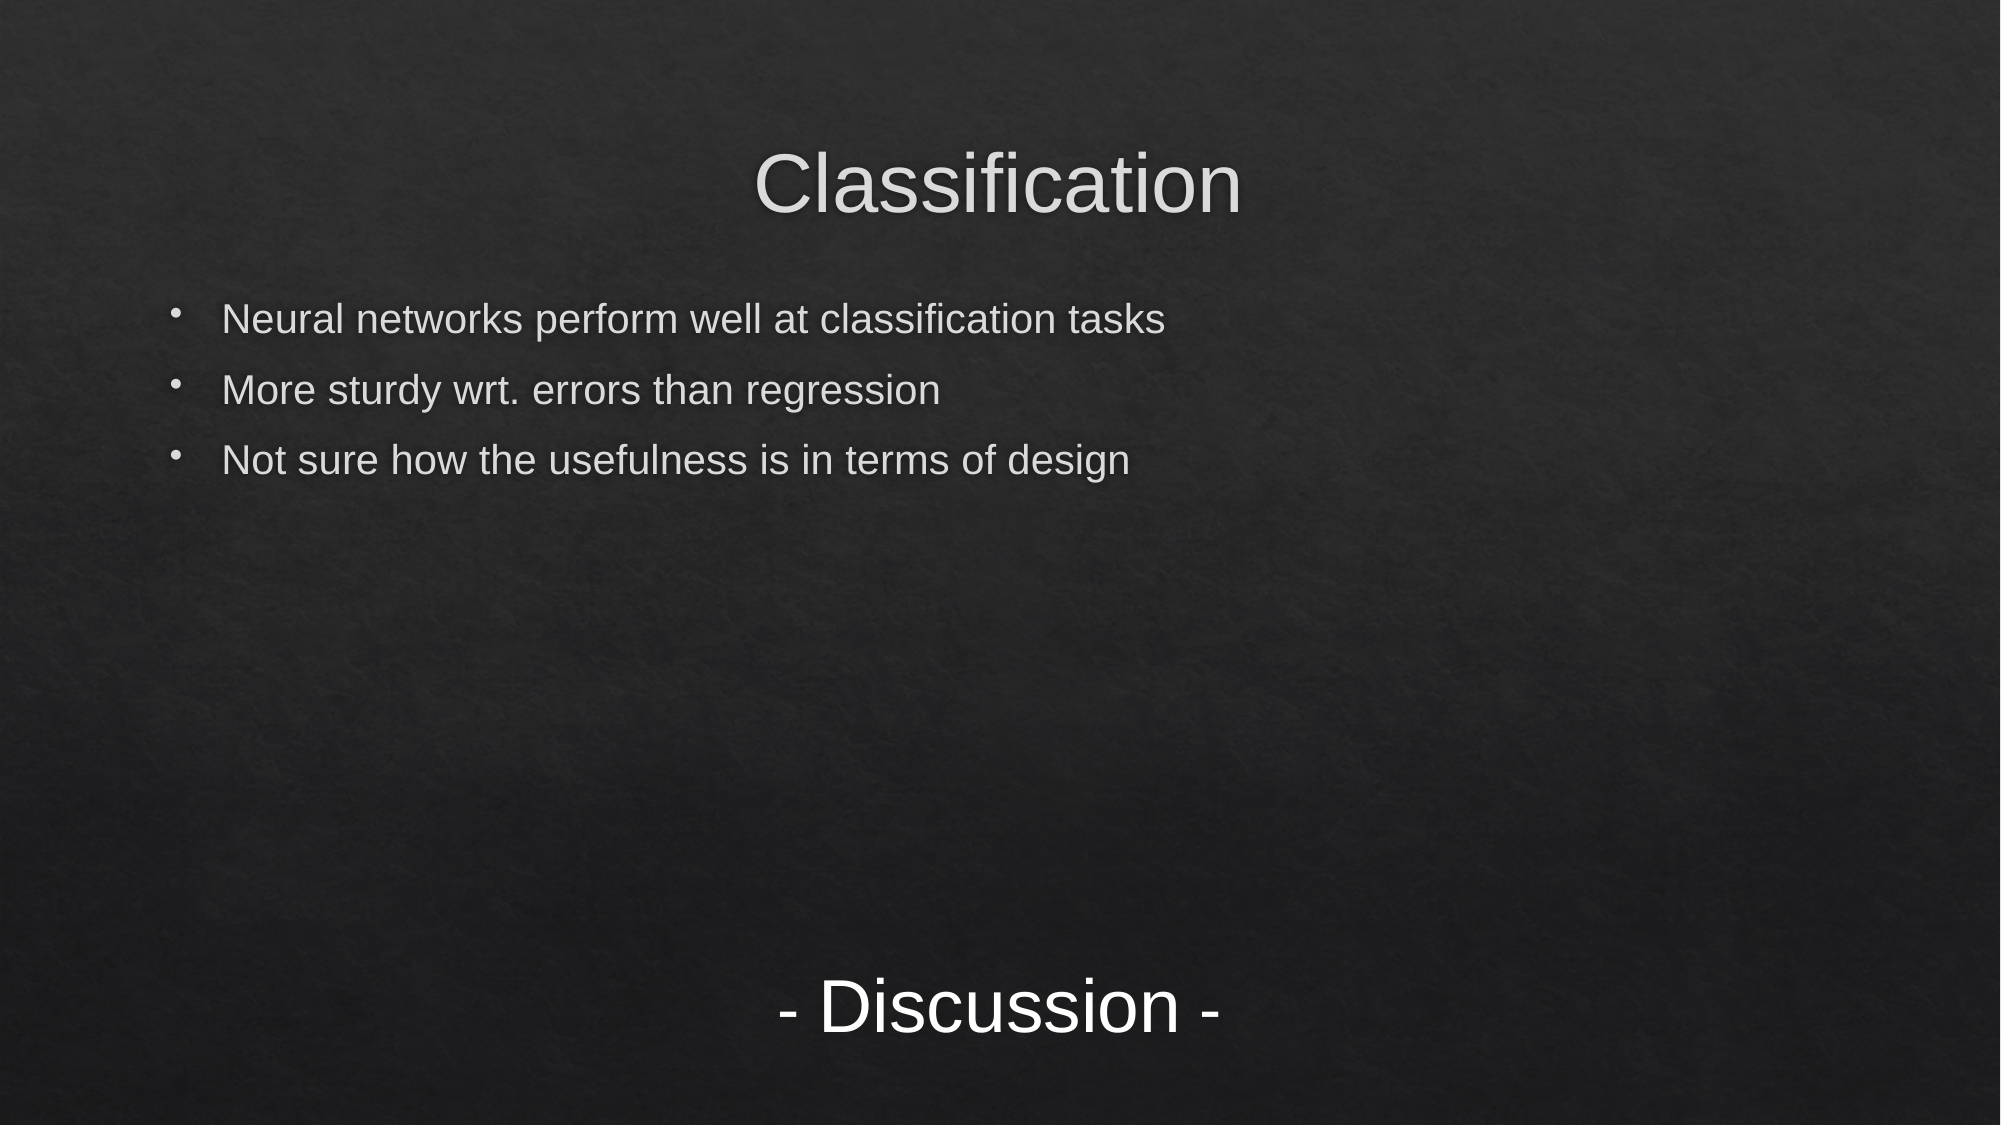

# Classification
Neural networks perform well at classification tasks
More sturdy wrt. errors than regression
Not sure how the usefulness is in terms of design
- Discussion -